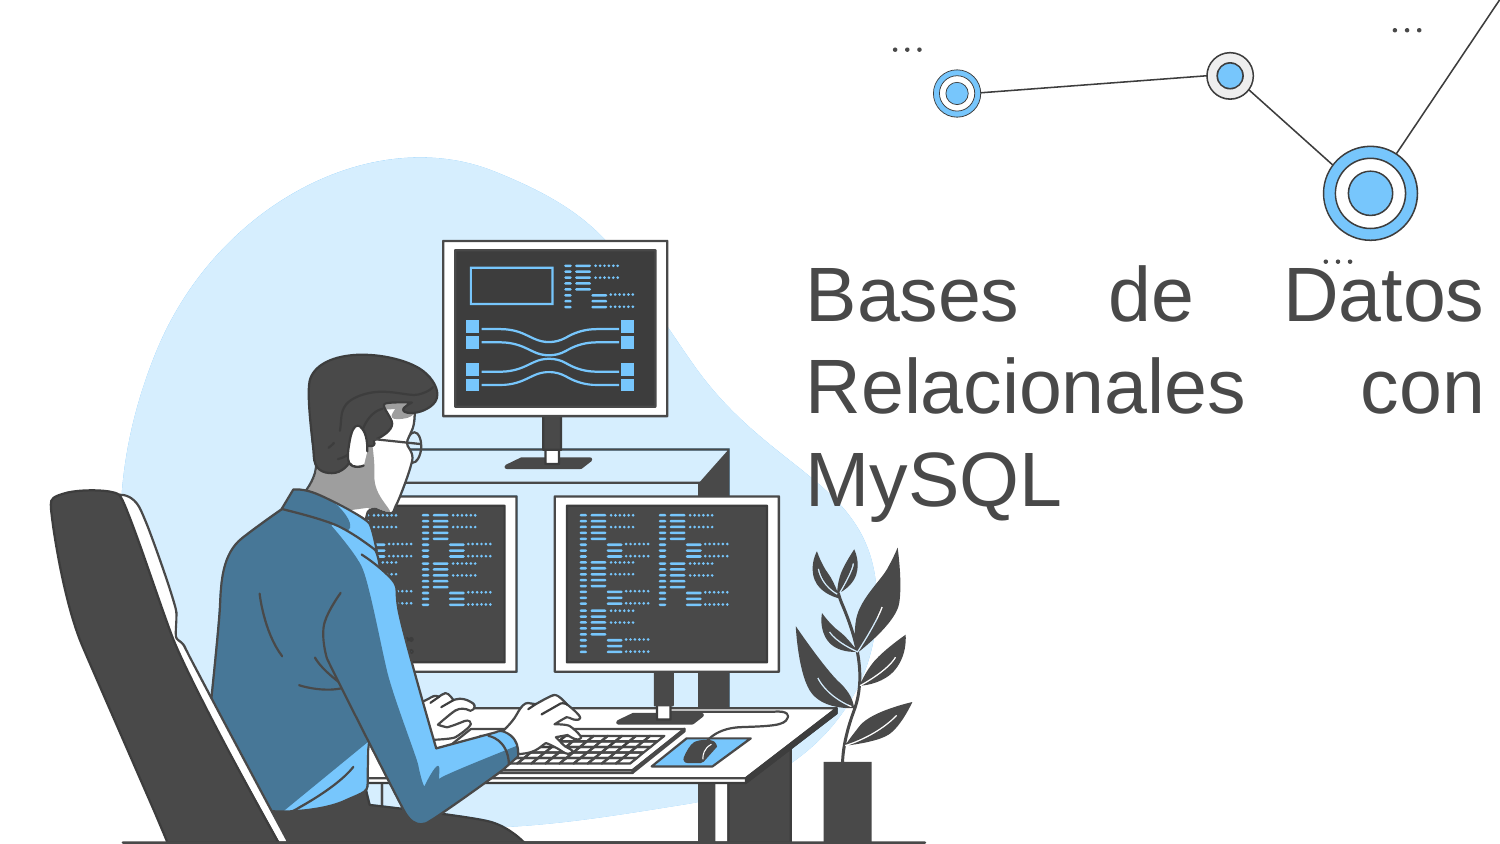

# Bases de Datos Relacionales con MySQL